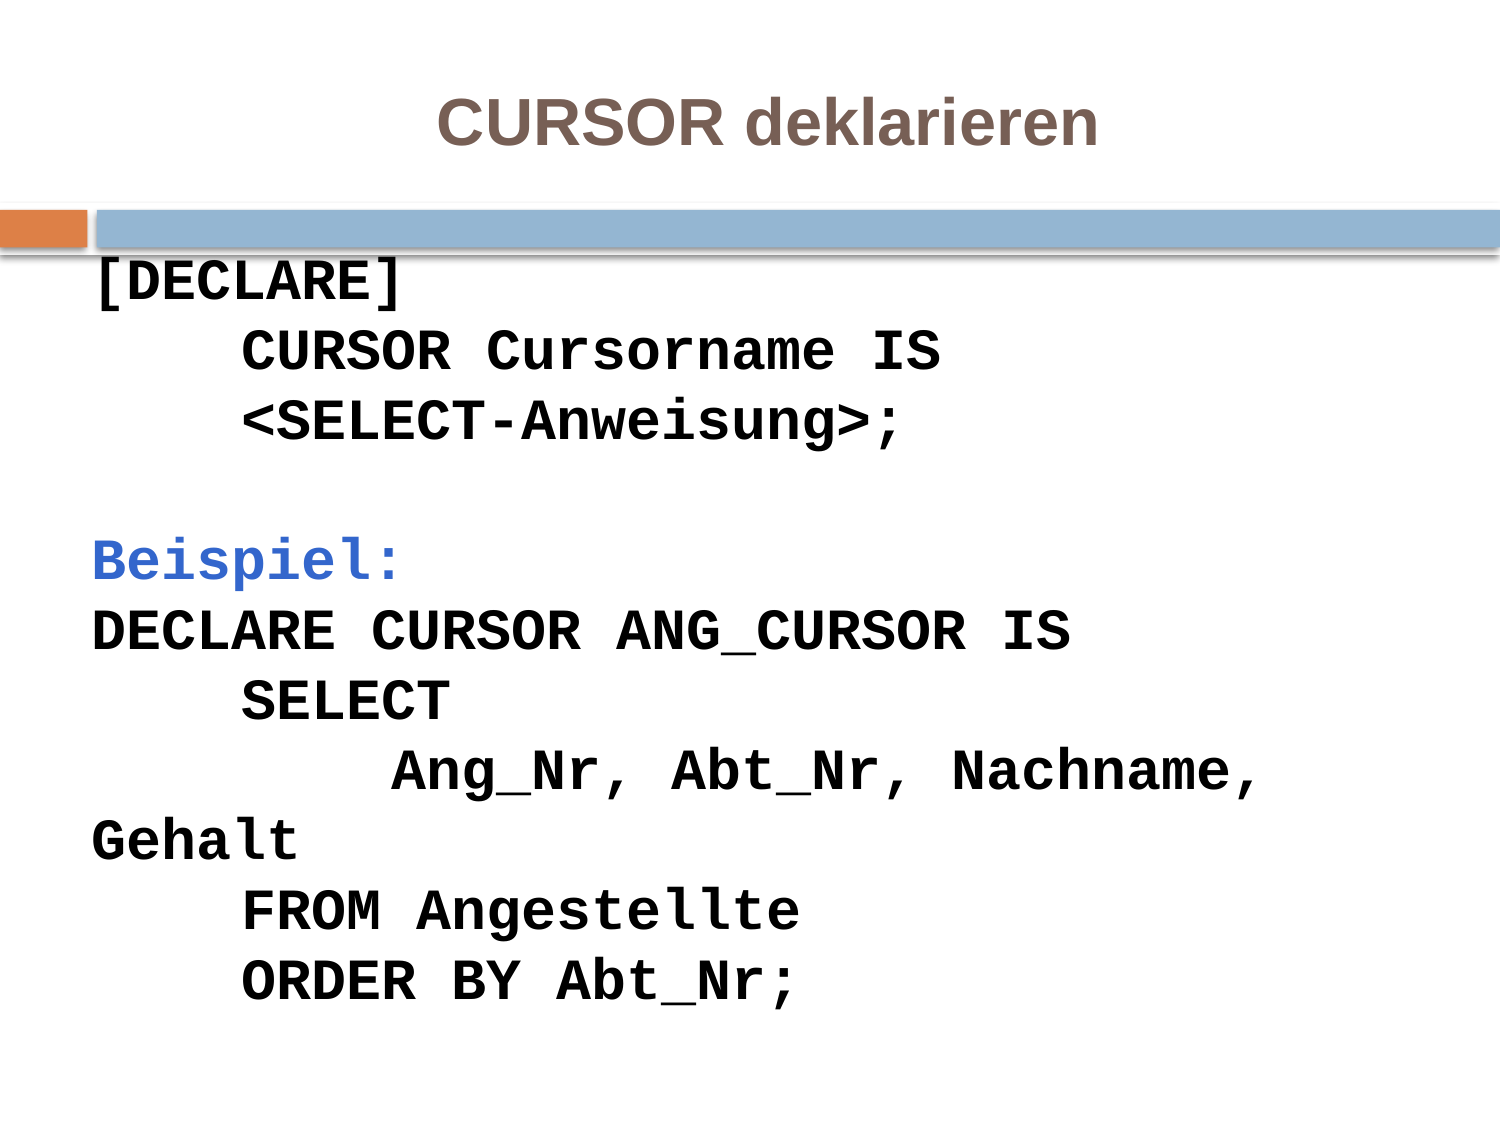

# CURSOR deklarieren

[DECLARE]
	CURSOR Cursorname IS
	<SELECT-Anweisung>;

Beispiel:
DECLARE CURSOR ANG_CURSOR IS
	SELECT
		Ang_Nr, Abt_Nr, Nachname, Gehalt
	FROM Angestellte
	ORDER BY Abt_Nr;